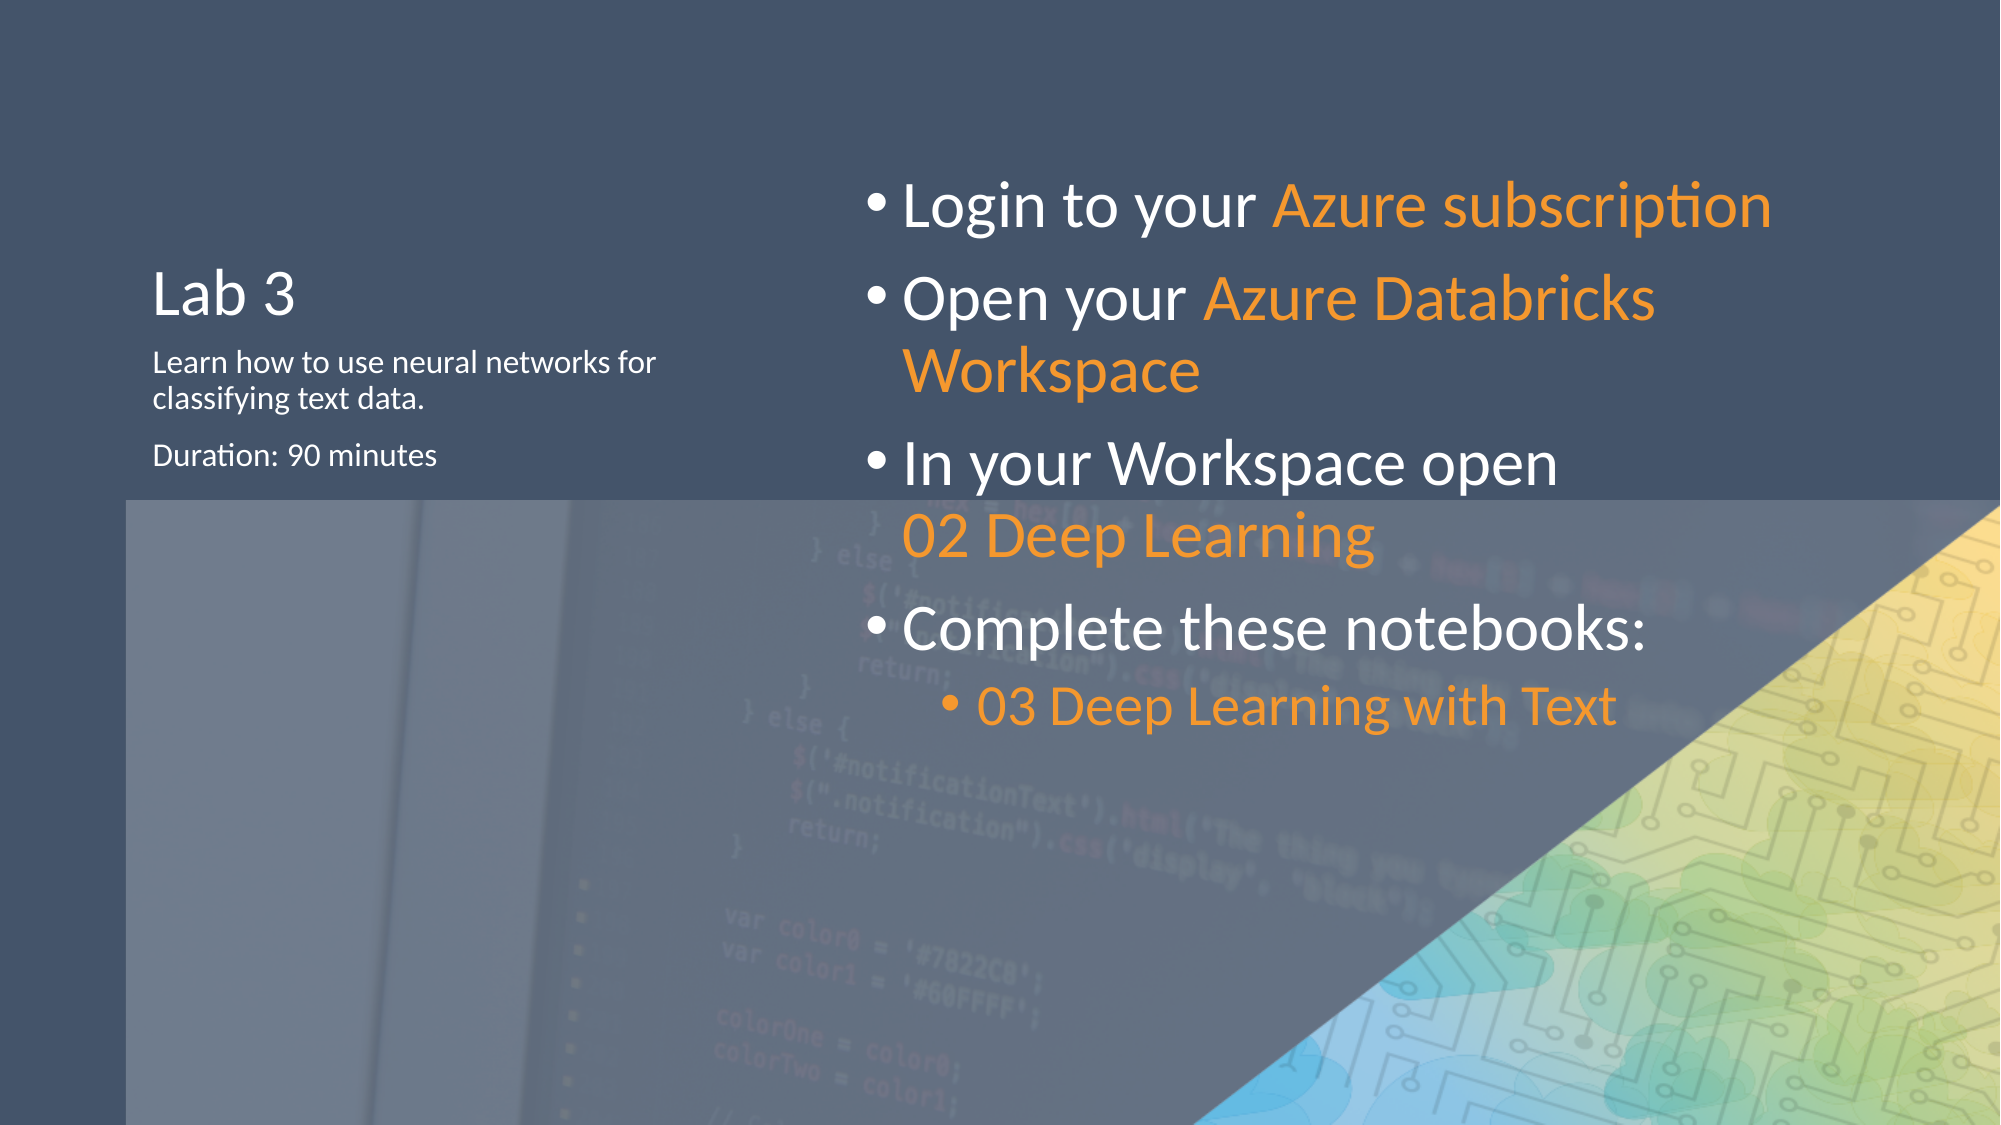

# Lab 3
Login to your Azure subscription
Open your Azure Databricks Workspace
In your Workspace open
02 Deep Learning
Complete these notebooks:
03 Deep Learning with Text

Learn how to use neural networks for classifying text data.
Duration: 90 minutes